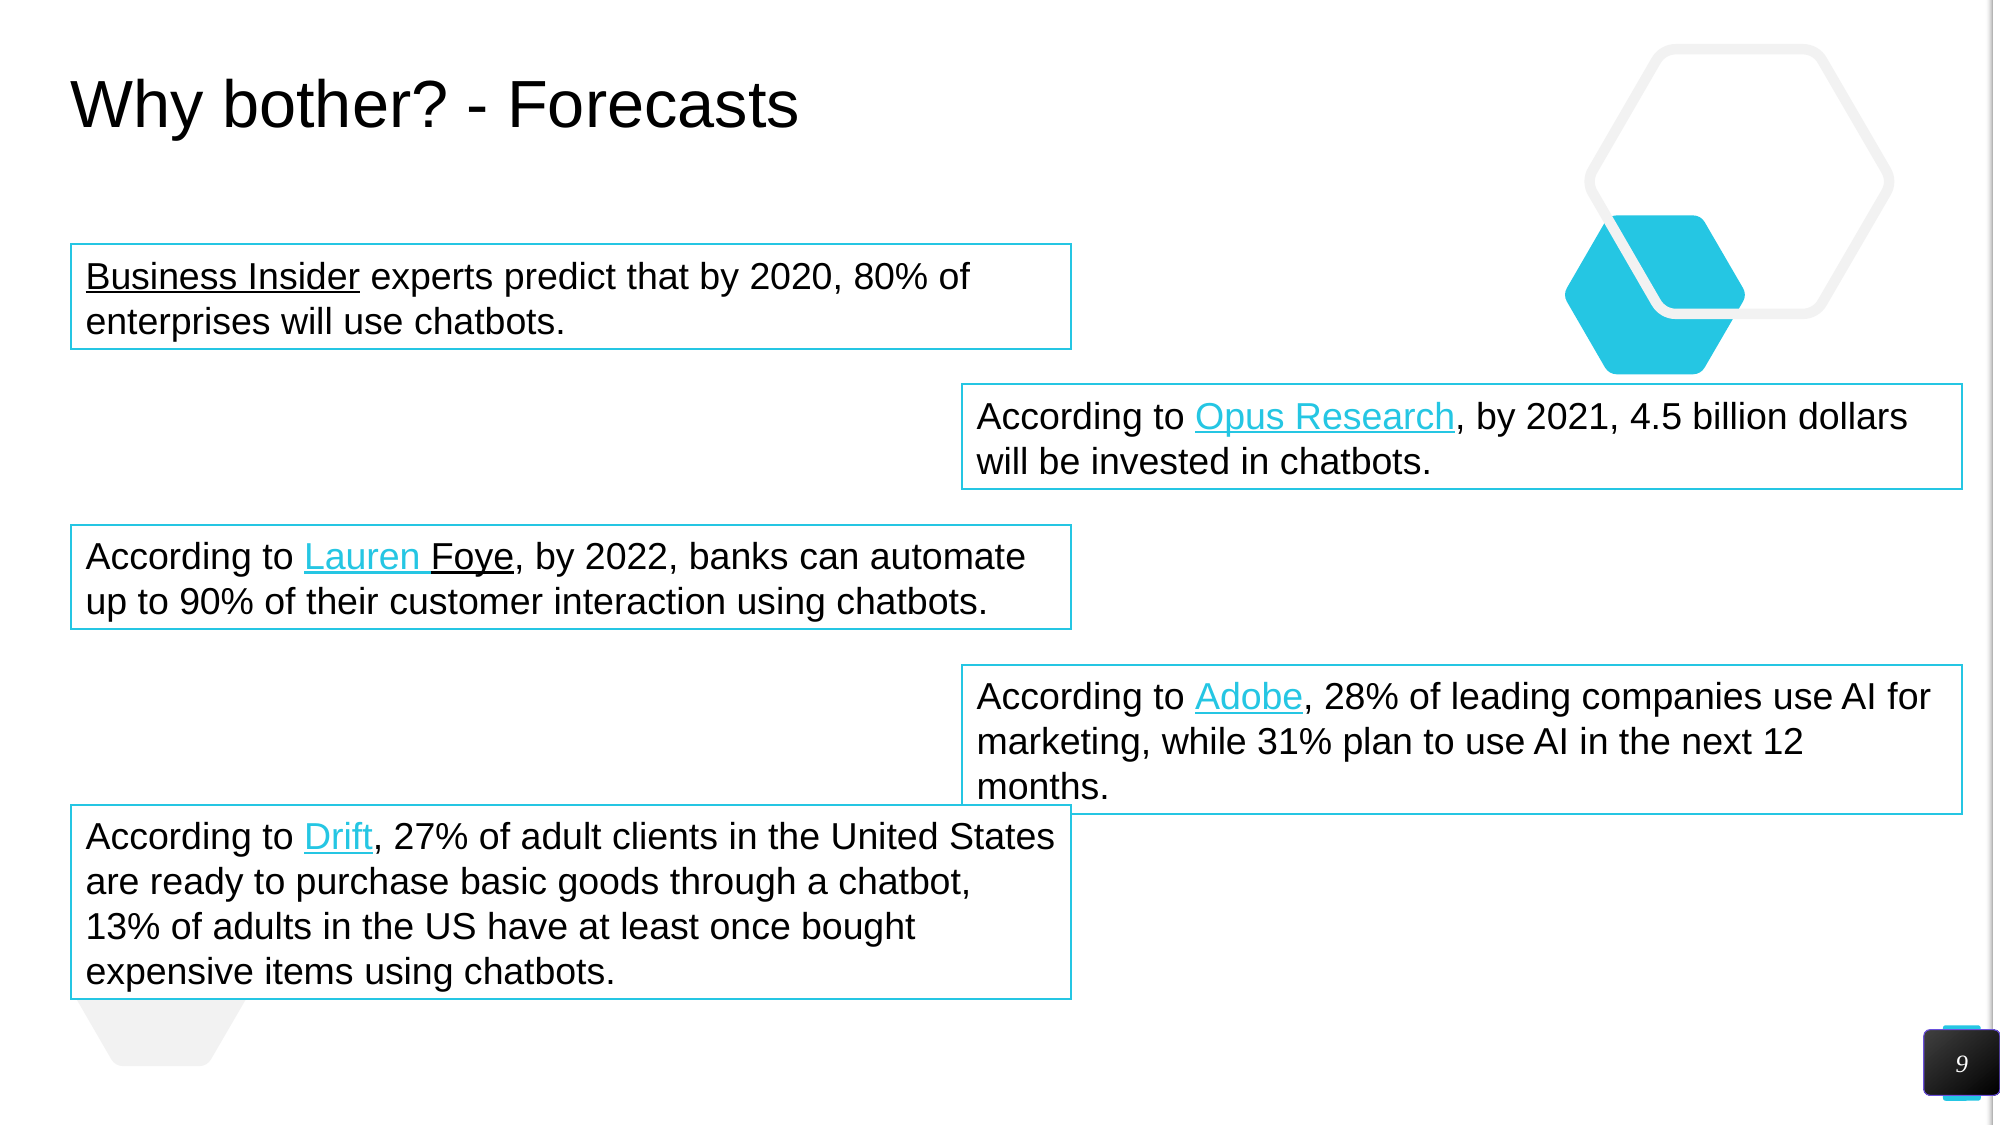

# Why bother? - Forecasts
Business Insider experts predict that by 2020, 80% of enterprises will use chatbots.
According to Opus Research, by 2021, 4.5 billion dollars will be invested in chatbots.
According to Lauren Foye, by 2022, banks can automate up to 90% of their customer interaction using chatbots.
According to Adobe, 28% of leading companies use AI for marketing, while 31% plan to use AI in the next 12 months.
According to Drift, 27% of adult clients in the United States are ready to purchase basic goods through a chatbot, 13% of adults in the US have at least once bought expensive items using chatbots.
9